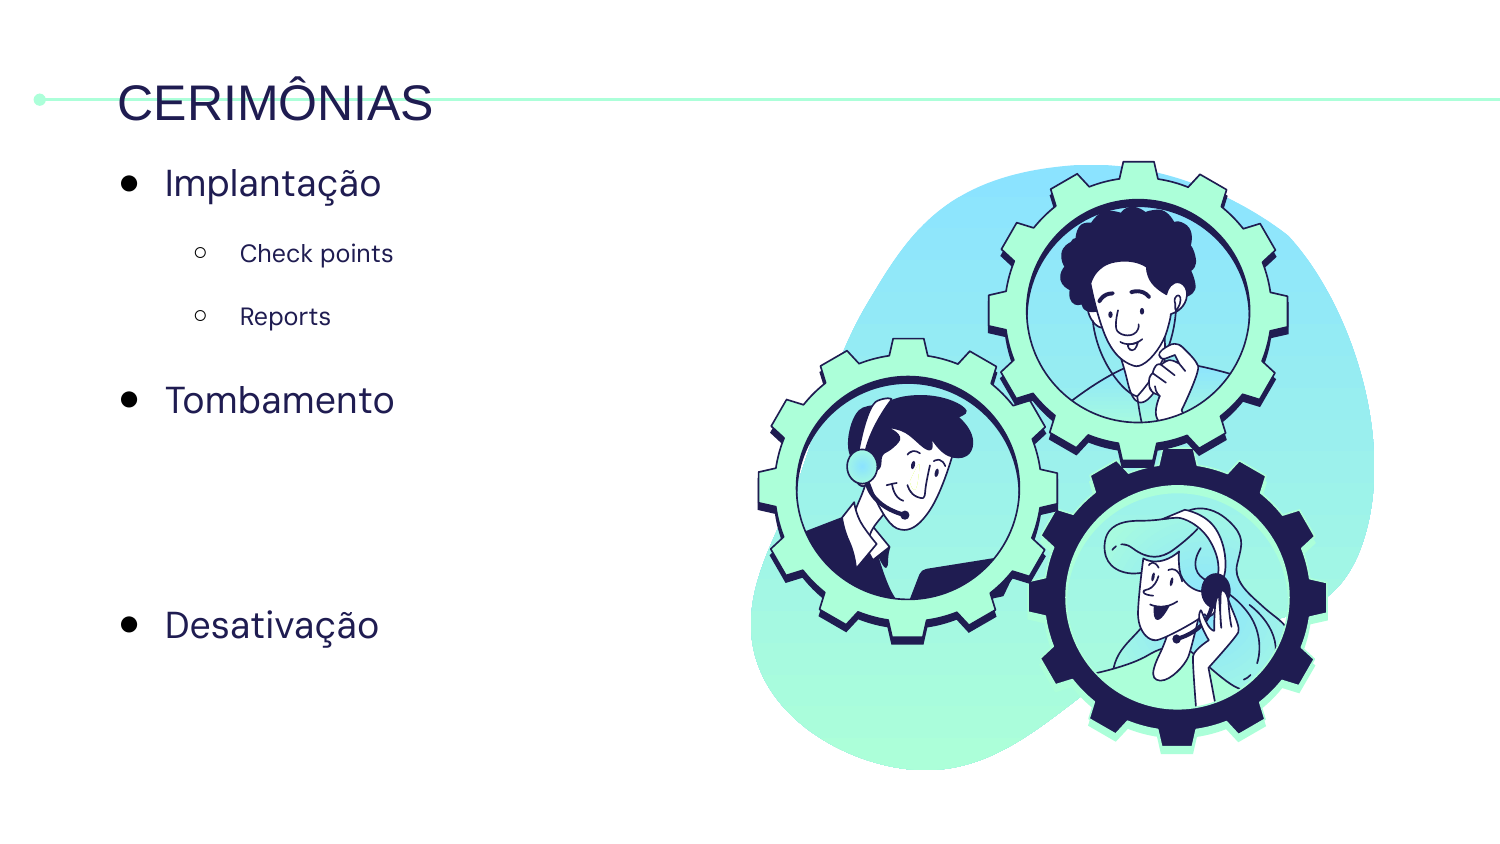

# CERIMÔNIAS
Implantação
Check points
Reports

Tombamento

Desativação